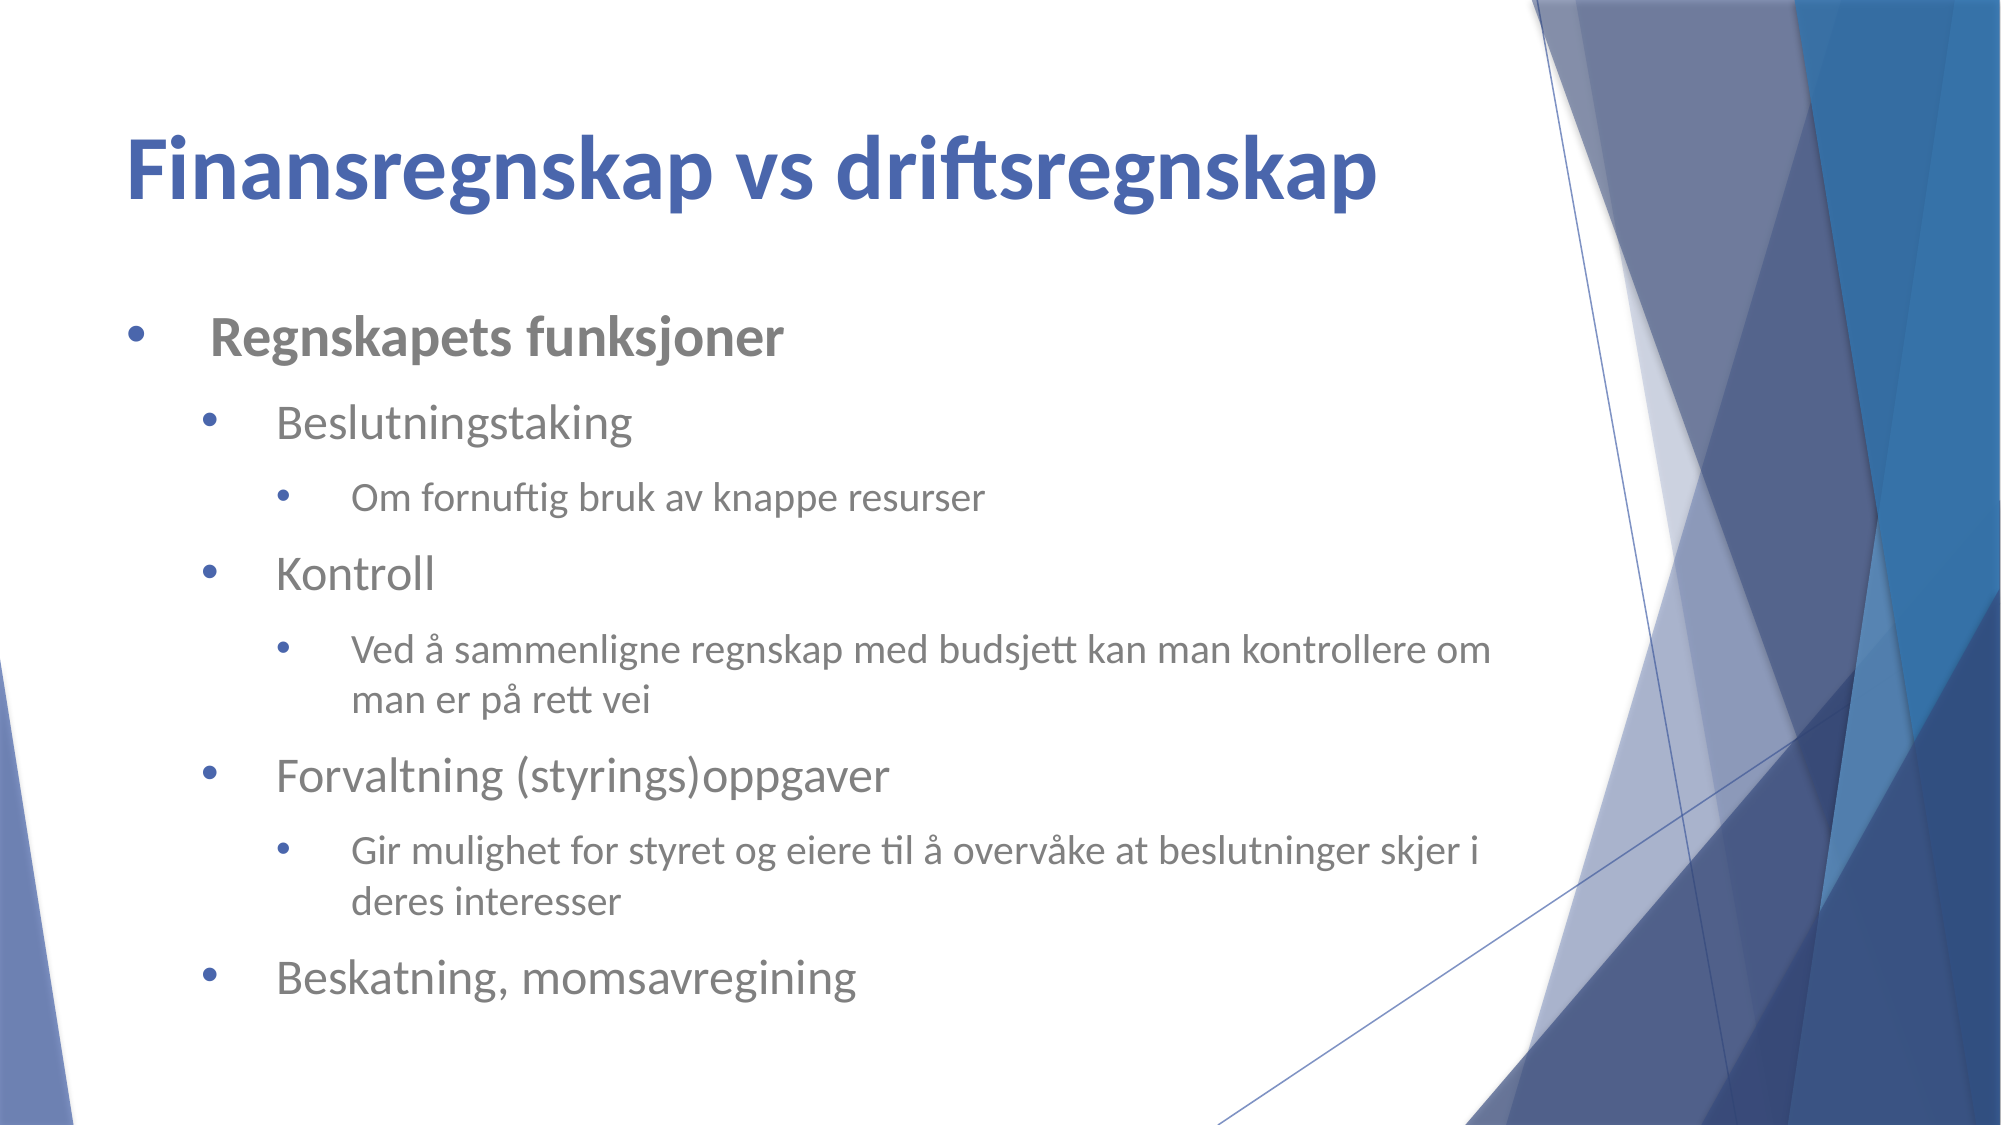

# Finansregnskap vs driftsregnskap
Regnskapets funksjoner
Beslutningstaking
Om fornuftig bruk av knappe resurser
Kontroll
Ved å sammenligne regnskap med budsjett kan man kontrollere om man er på rett vei
Forvaltning (styrings)oppgaver
Gir mulighet for styret og eiere til å overvåke at beslutninger skjer i deres interesser
Beskatning, momsavregining